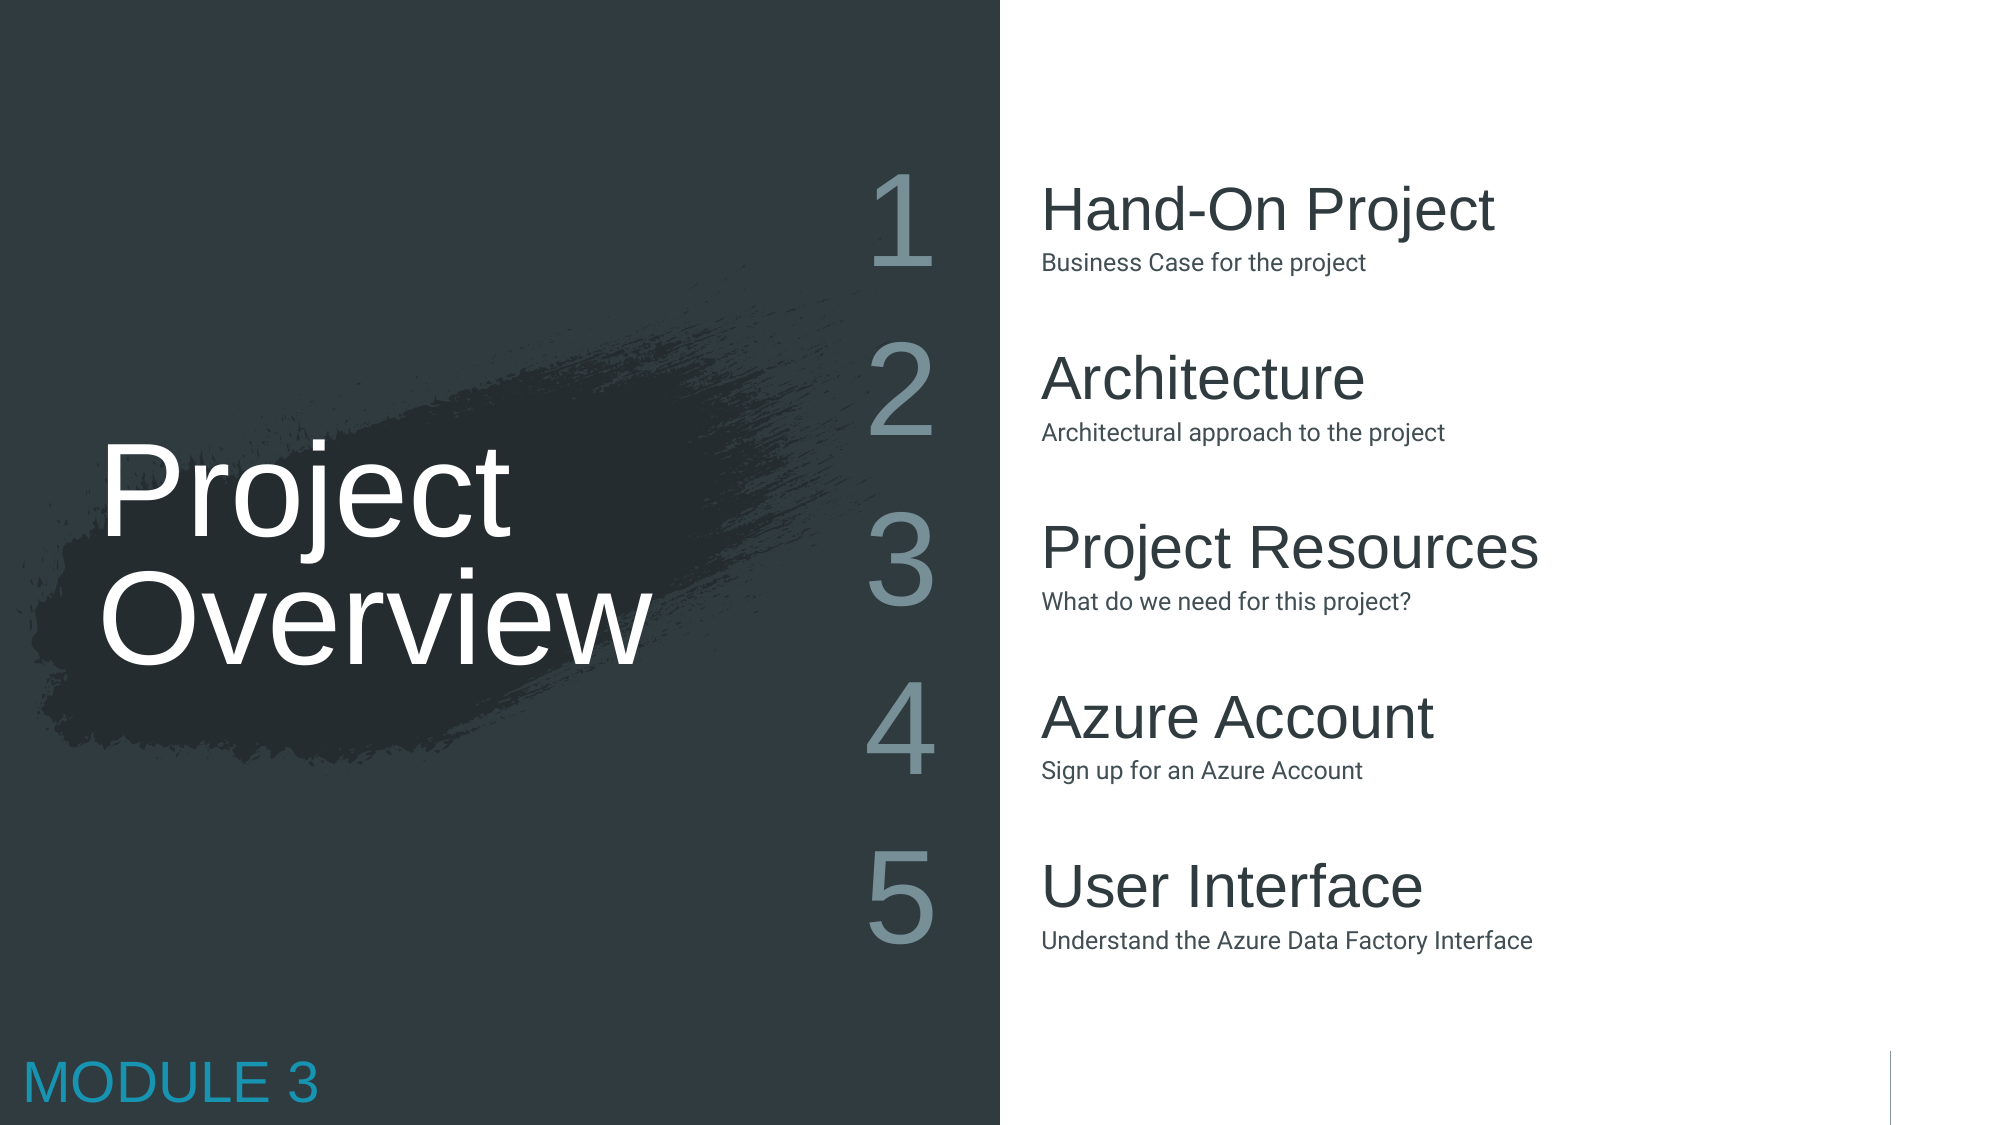

1
Hand-On Project
Business Case for the project
2
Architecture
# Project Overview
Architectural approach to the project
3
Project Resources
What do we need for this project?
4
Azure Account
Sign up for an Azure Account
5
User Interface
Understand the Azure Data Factory Interface
MODULE 3